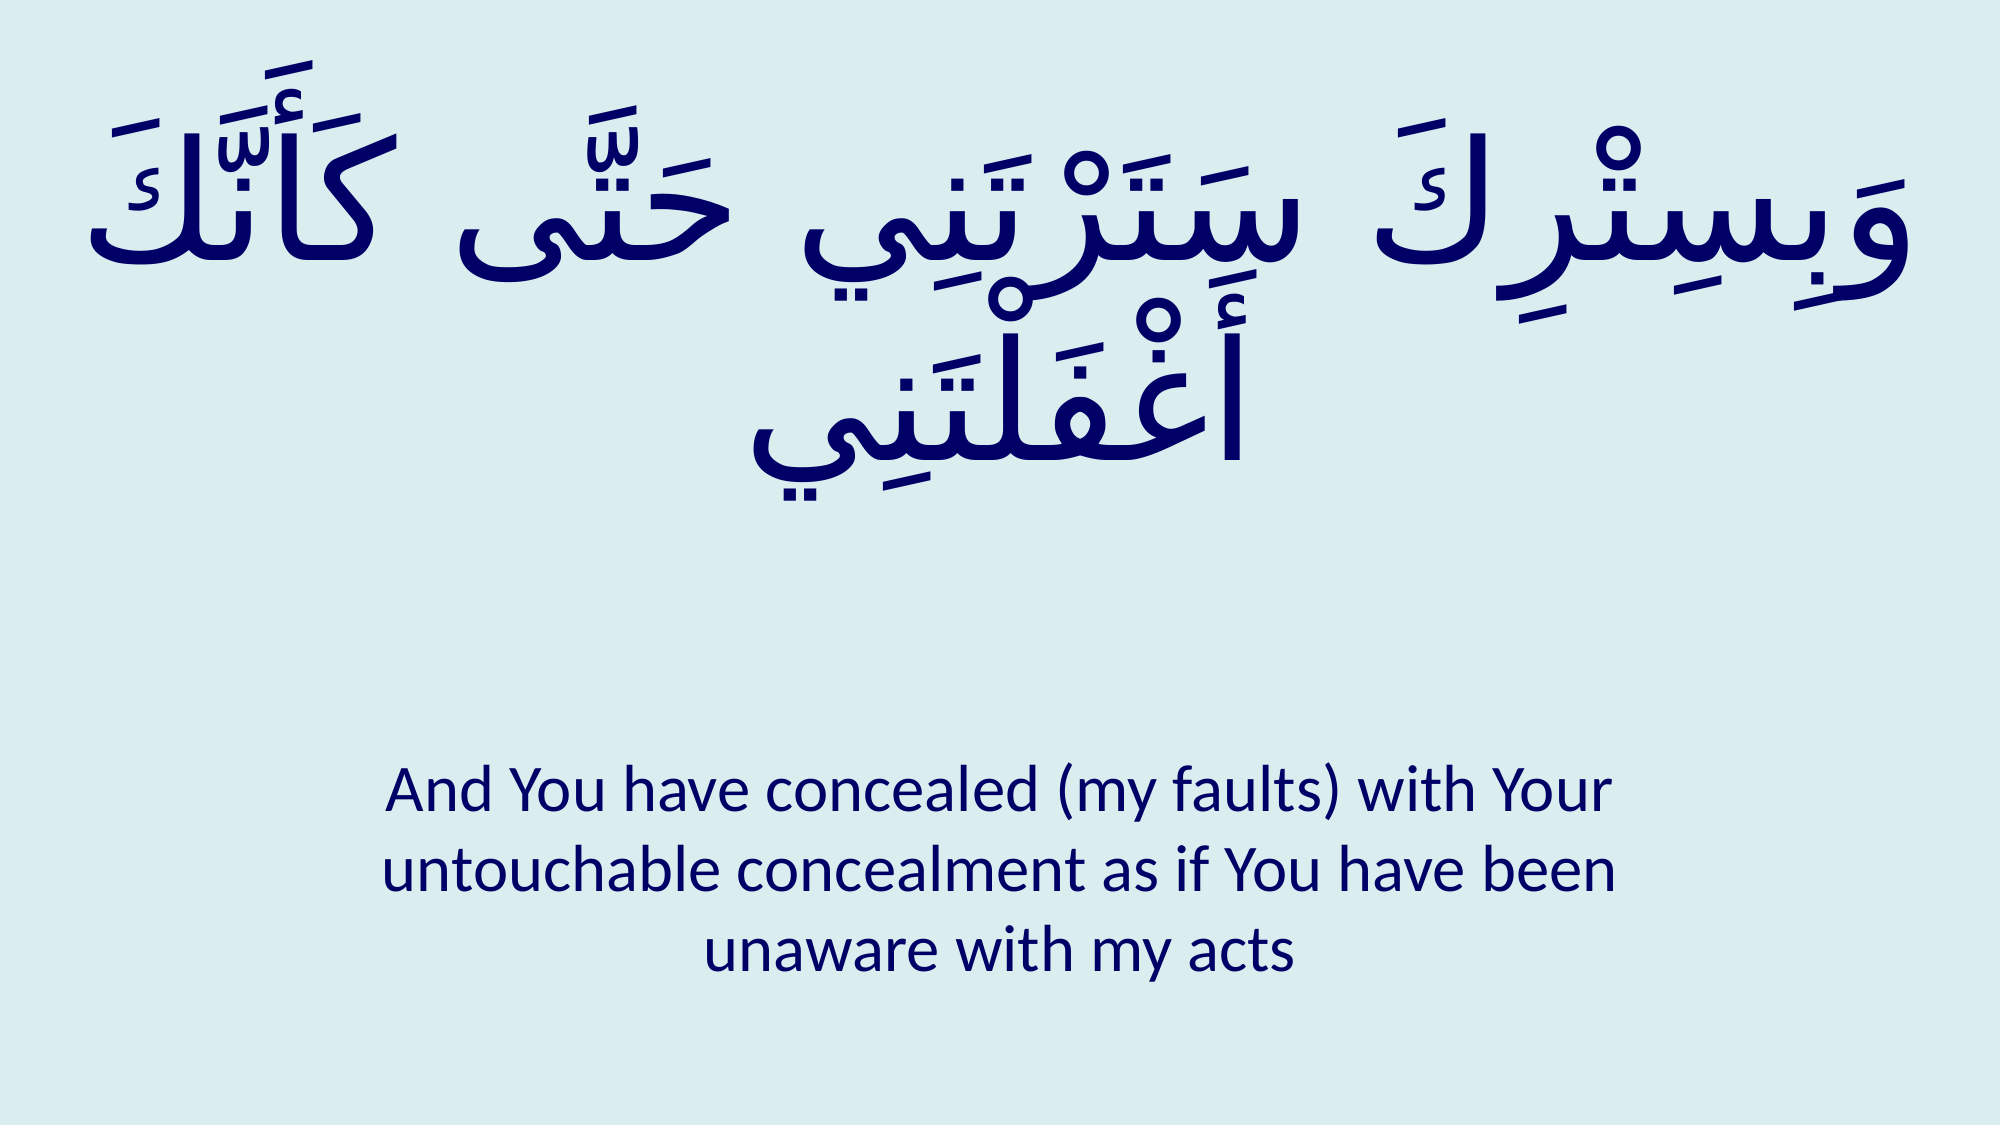

# وَبِسِتْرِكَ سَتَرْتَنِي حَتَّى كَأَنَّكَ أَغْفَلْتَنِي
And You have concealed (my faults) with Your untouchable concealment as if You have been unaware with my acts